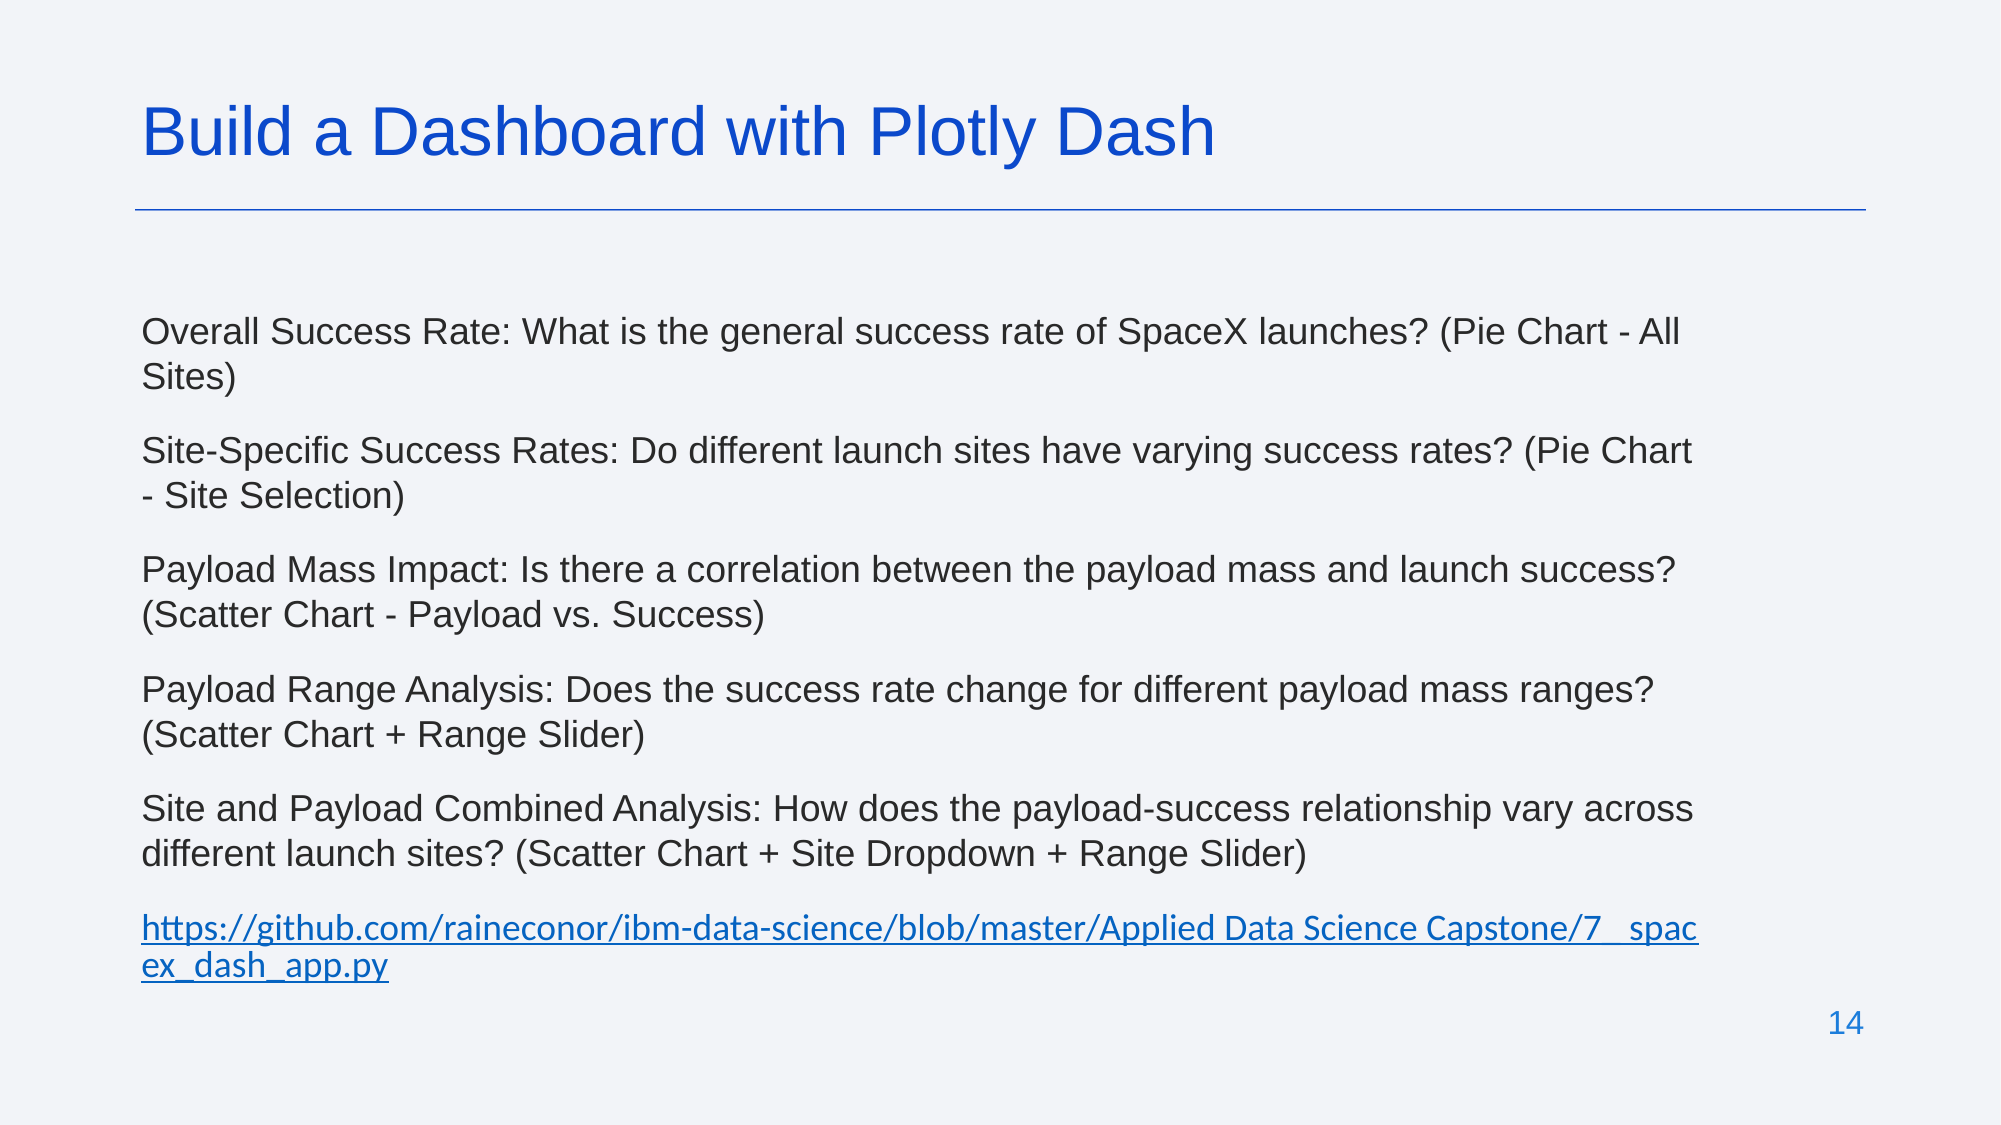

Build a Dashboard with Plotly Dash
Overall Success Rate: What is the general success rate of SpaceX launches? (Pie Chart - All Sites)
Site-Specific Success Rates: Do different launch sites have varying success rates? (Pie Chart - Site Selection)
Payload Mass Impact: Is there a correlation between the payload mass and launch success? (Scatter Chart - Payload vs. Success)
Payload Range Analysis: Does the success rate change for different payload mass ranges? (Scatter Chart + Range Slider)
Site and Payload Combined Analysis: How does the payload-success relationship vary across different launch sites? (Scatter Chart + Site Dropdown + Range Slider)
https://github.com/raineconor/ibm-data-science/blob/master/Applied Data Science Capstone/7_ spacex_dash_app.py
14